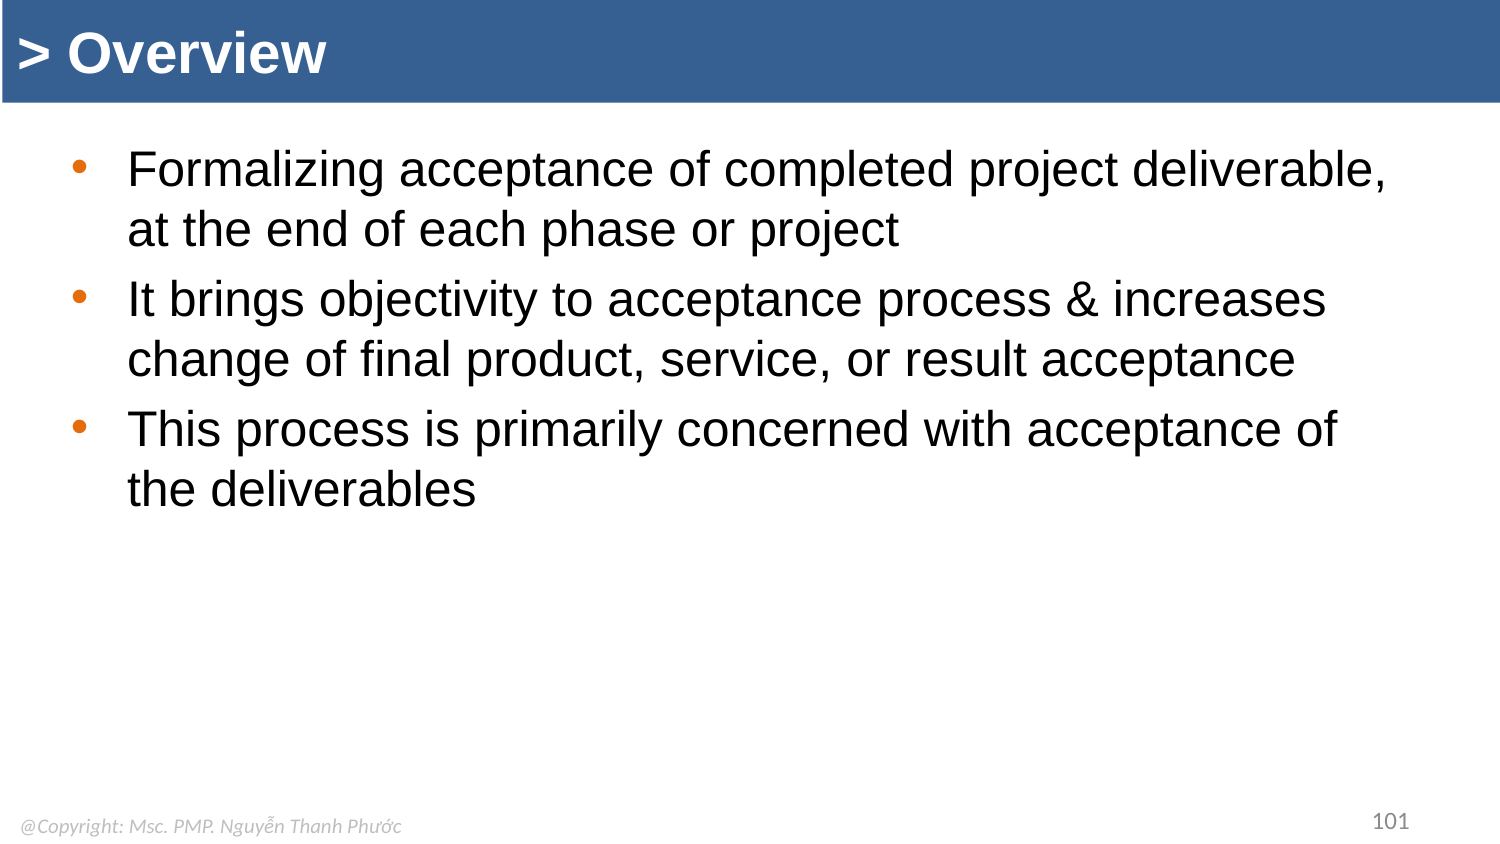

# > Overview
Formalizing acceptance of completed project deliverable, at the end of each phase or project
It brings objectivity to acceptance process & increases change of final product, service, or result acceptance
This process is primarily concerned with acceptance of the deliverables
101